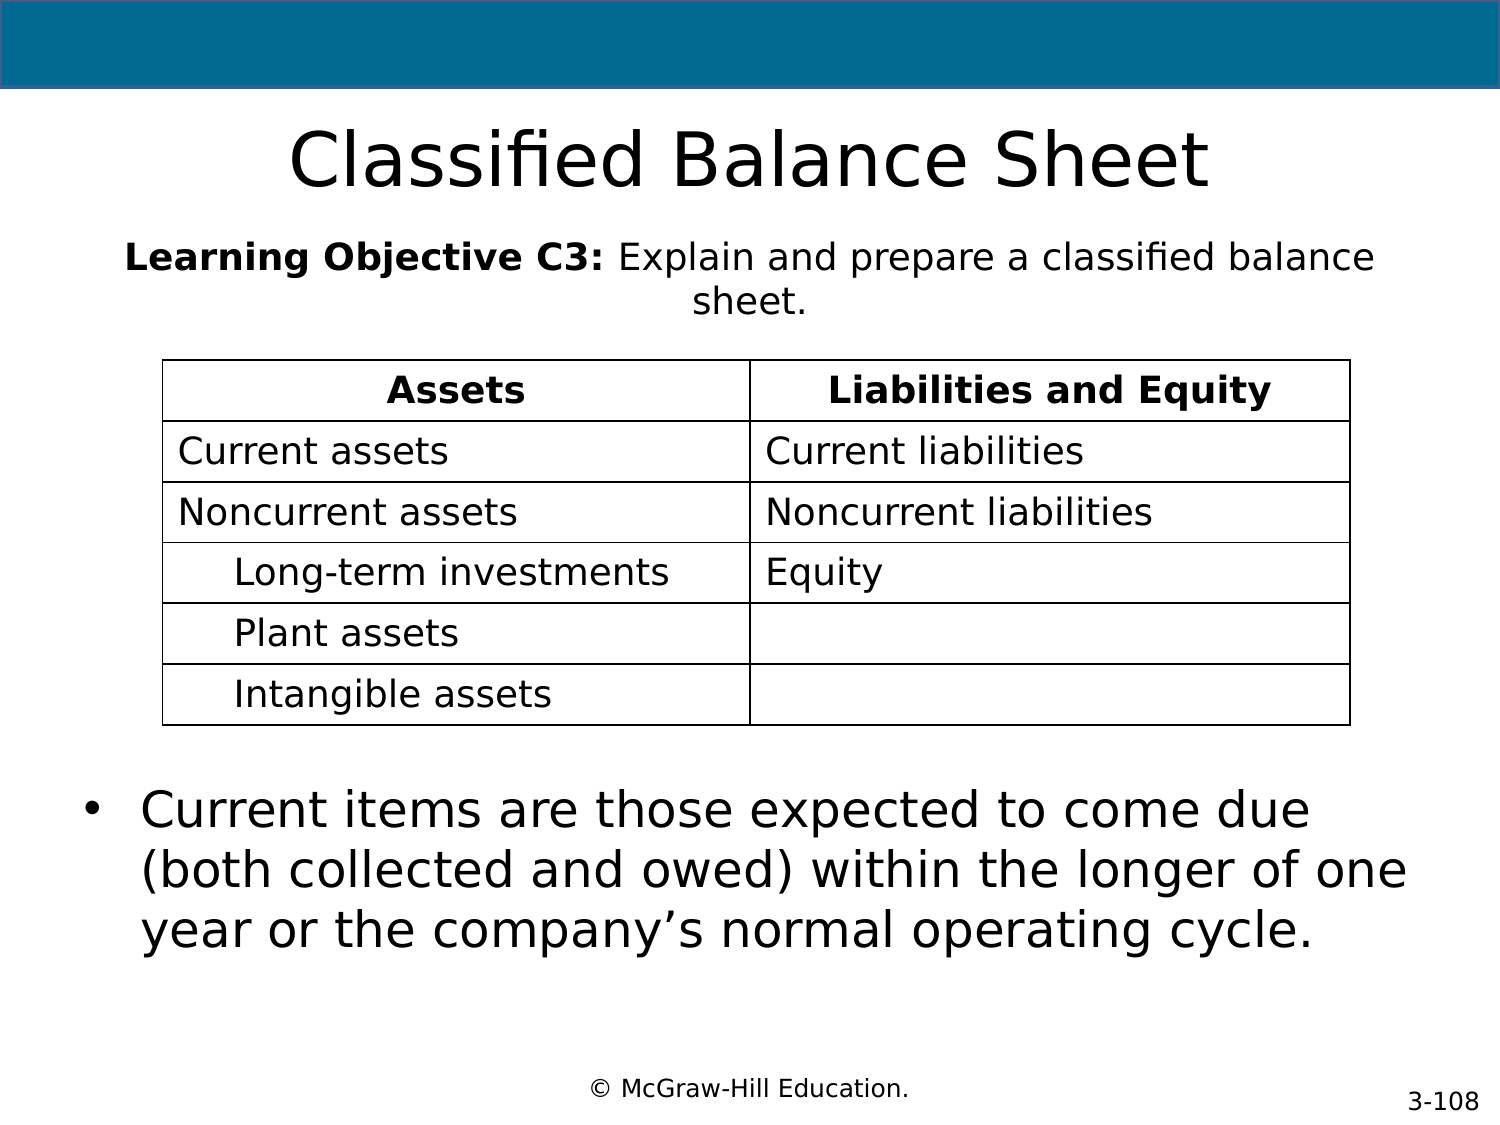

# Classified Balance Sheet
Learning Objective C3: Explain and prepare a classified balance sheet.
| Assets | Liabilities and Equity |
| --- | --- |
| Current assets | Current liabilities |
| Noncurrent assets | Noncurrent liabilities |
| Long-term investments | Equity |
| Plant assets |  |
| Intangible assets |  |
Current items are those expected to come due (both collected and owed) within the longer of one year or the company’s normal operating cycle.